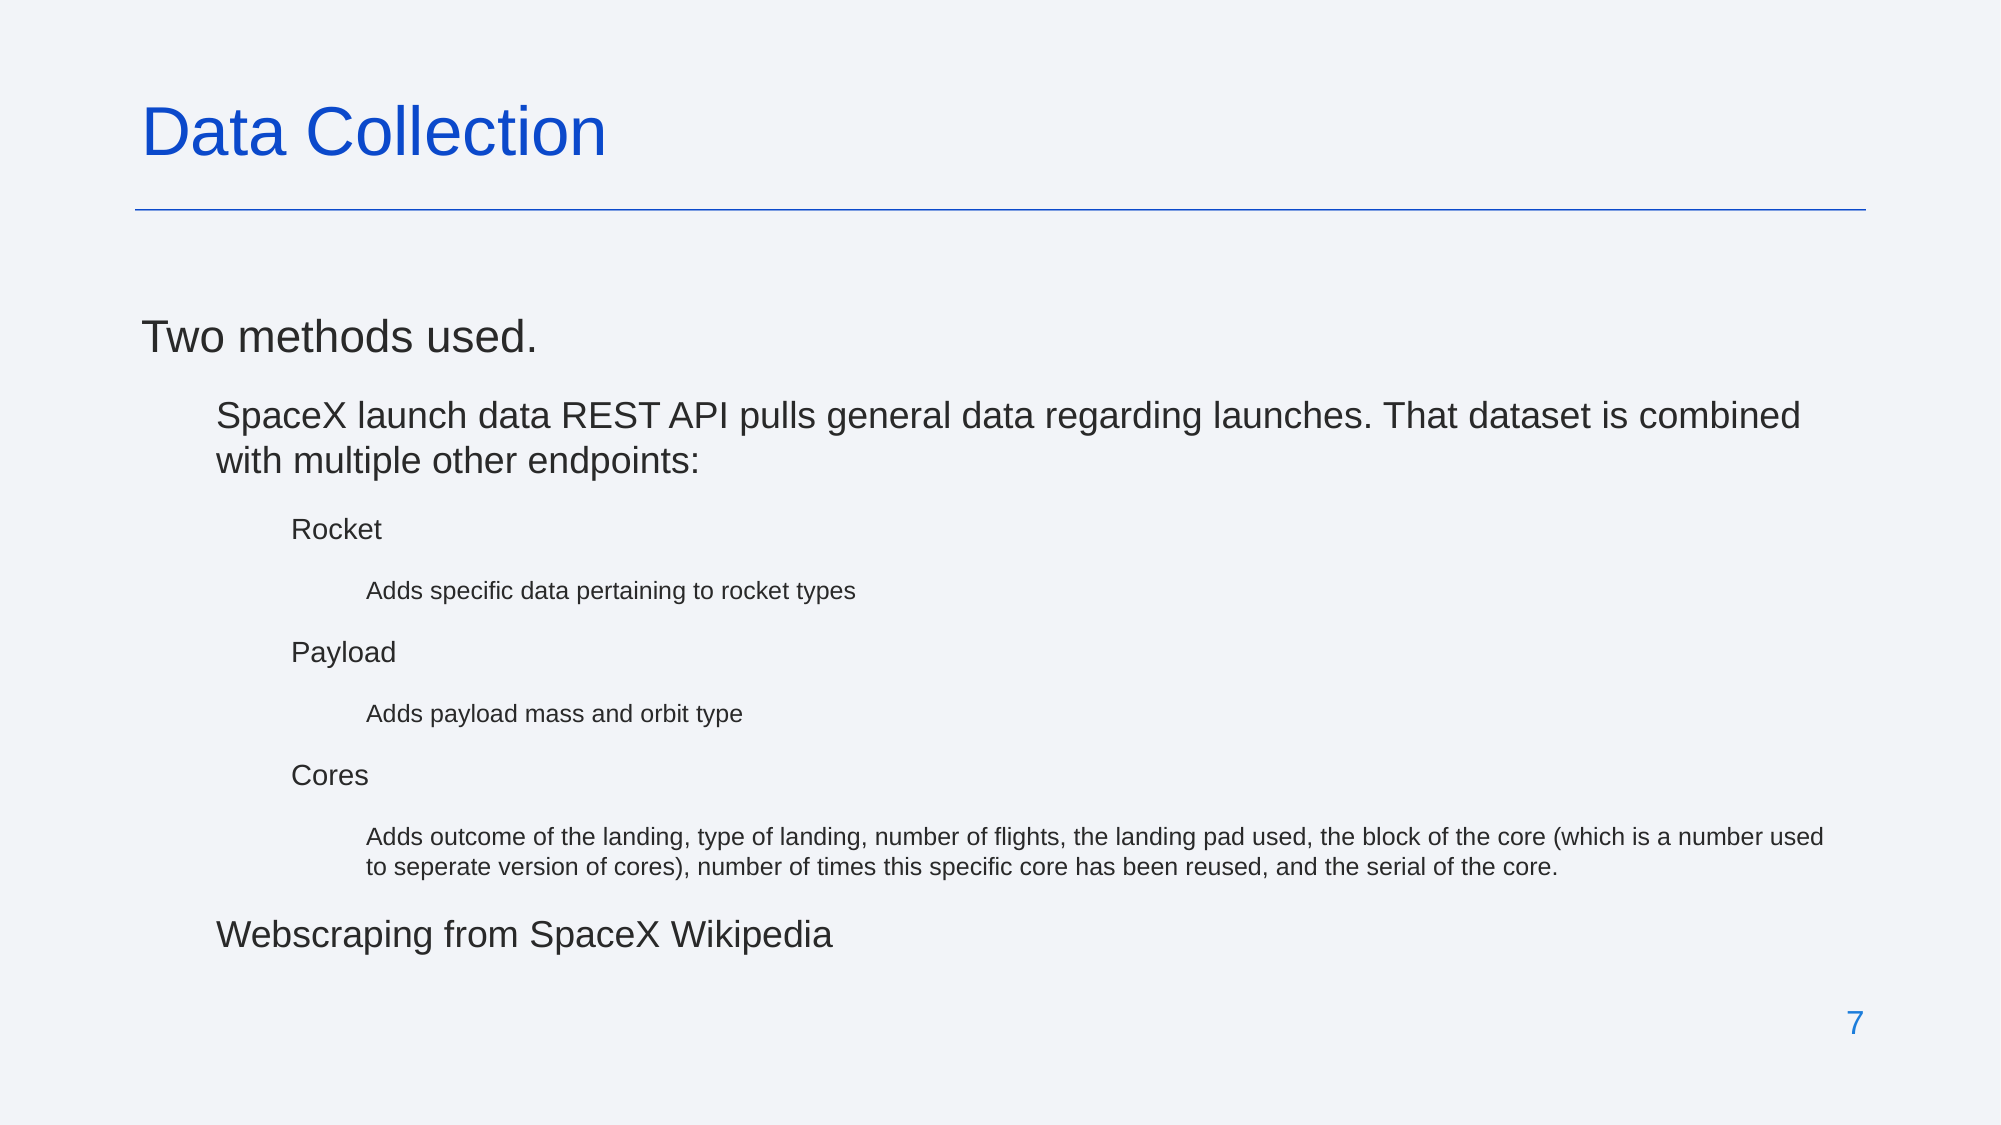

Data Collection
Two methods used.
SpaceX launch data REST API pulls general data regarding launches. That dataset is combined with multiple other endpoints:
Rocket
Adds specific data pertaining to rocket types
Payload
Adds payload mass and orbit type
Cores
Adds outcome of the landing, type of landing, number of flights, the landing pad used, the block of the core (which is a number used to seperate version of cores), number of times this specific core has been reused, and the serial of the core.
Webscraping from SpaceX Wikipedia
7